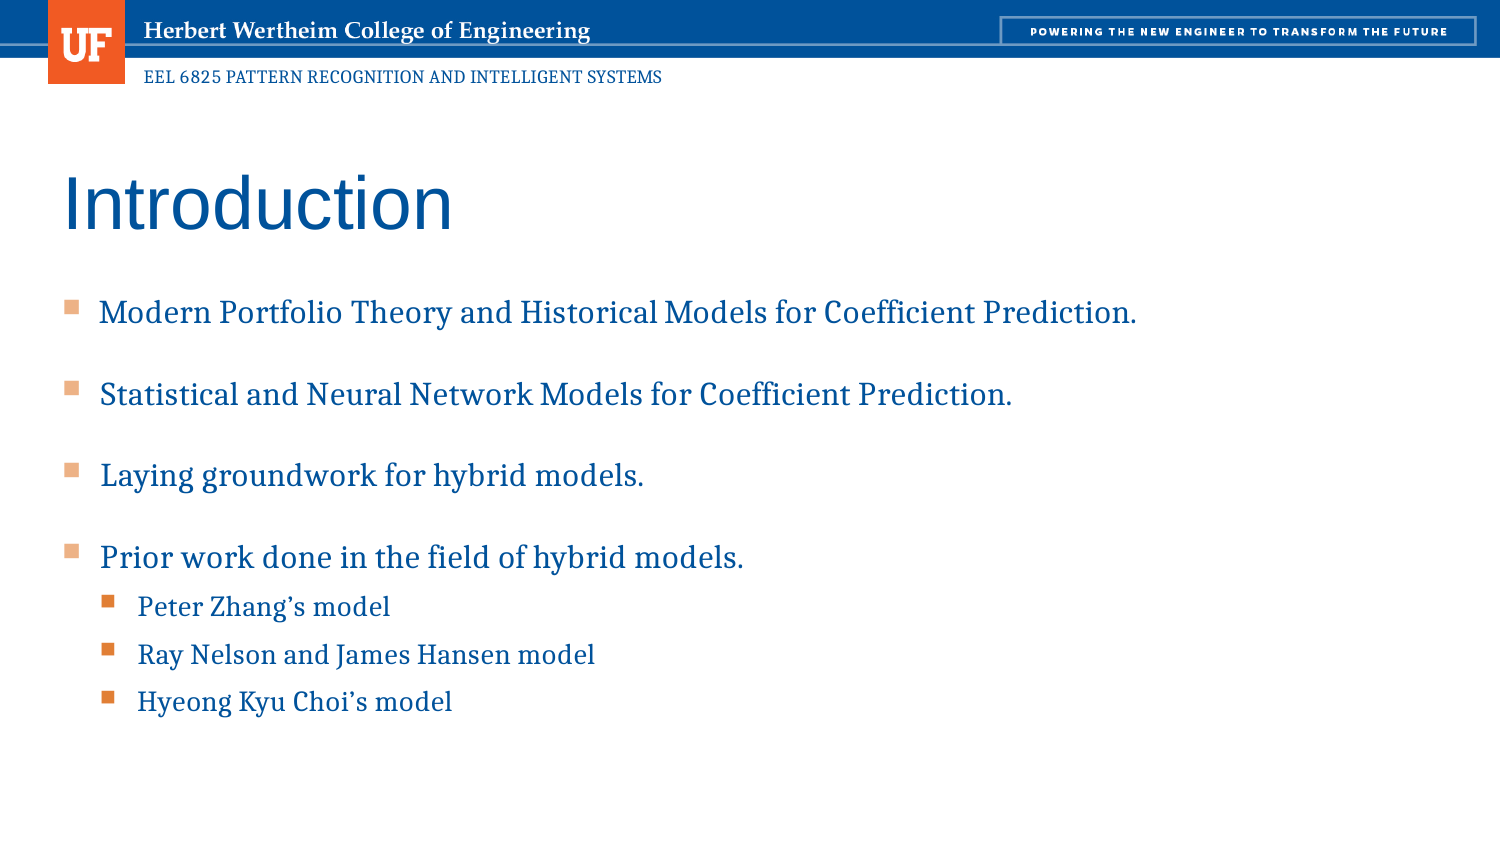

# Introduction
Modern Portfolio Theory and Historical Models for Coefficient Prediction.
Statistical and Neural Network Models for Coefficient Prediction.
Laying groundwork for hybrid models.
Prior work done in the field of hybrid models.
Peter Zhang’s model
Ray Nelson and James Hansen model
Hyeong Kyu Choi’s model